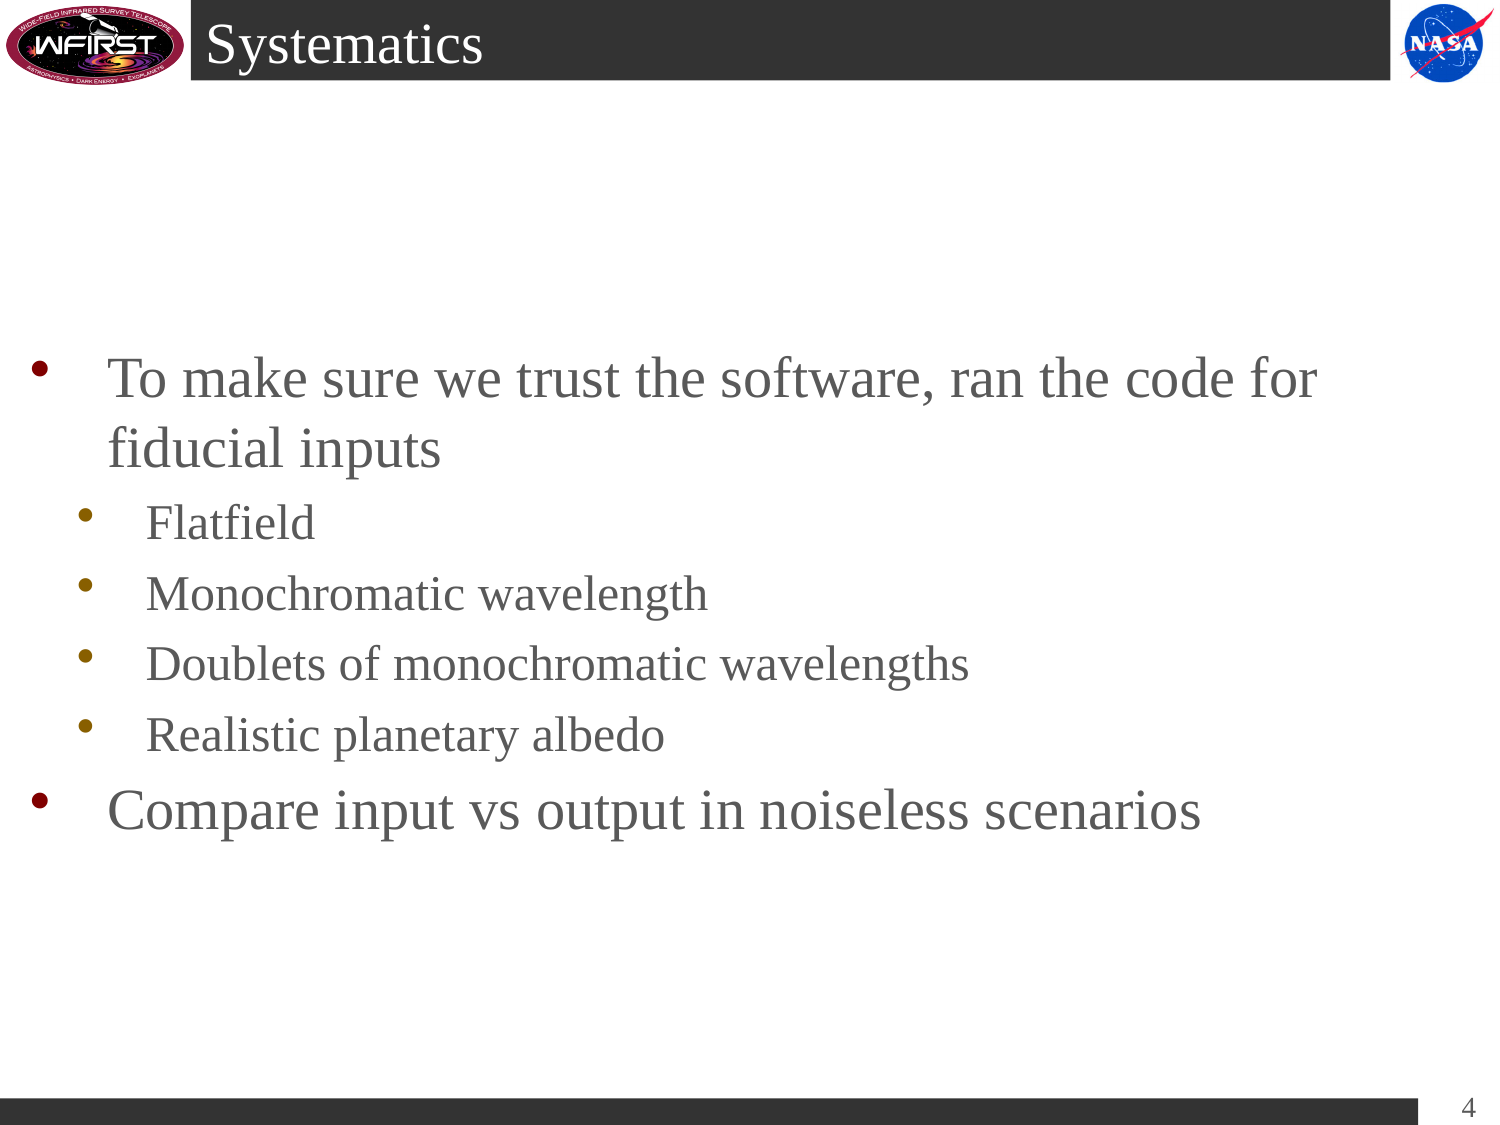

# Systematics
To make sure we trust the software, ran the code for fiducial inputs
Flatfield
Monochromatic wavelength
Doublets of monochromatic wavelengths
Realistic planetary albedo
Compare input vs output in noiseless scenarios